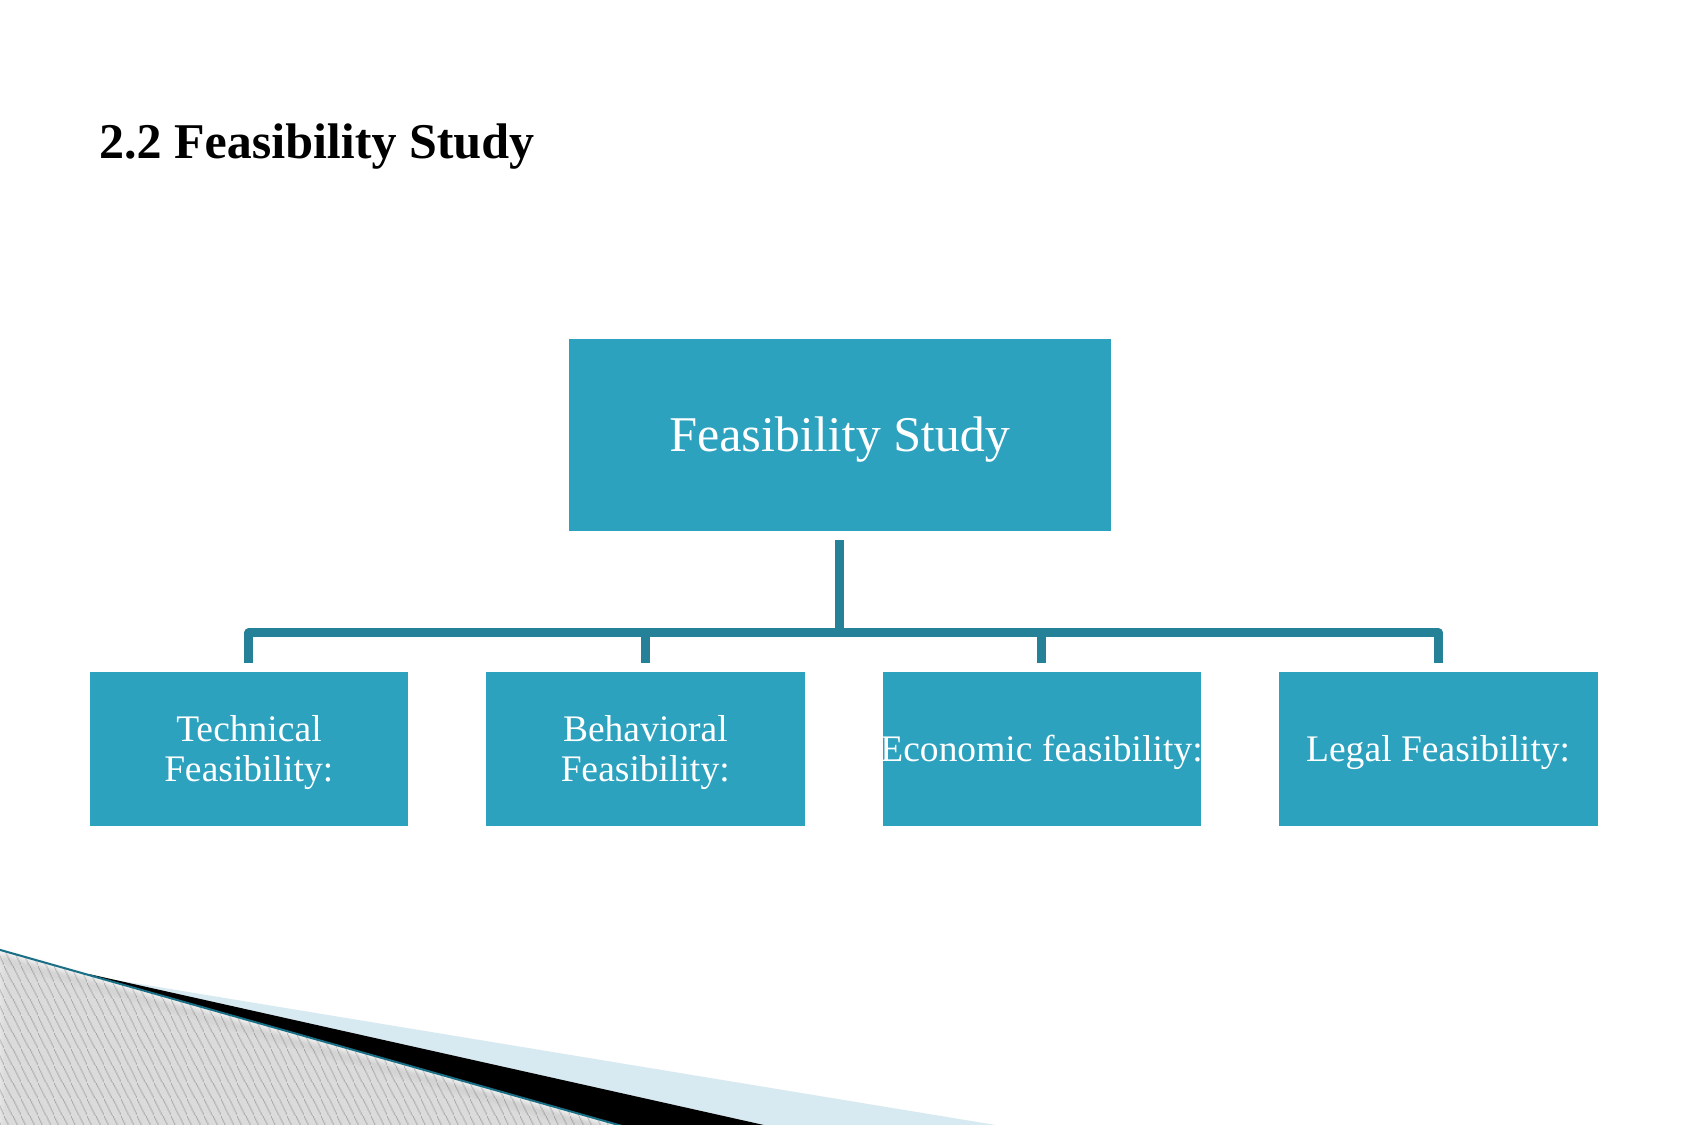

# 2.2 Feasibility Study
Feasibility Study
Technical Feasibility:
Behavioral Feasibility:
Economic feasibility:
Legal Feasibility: